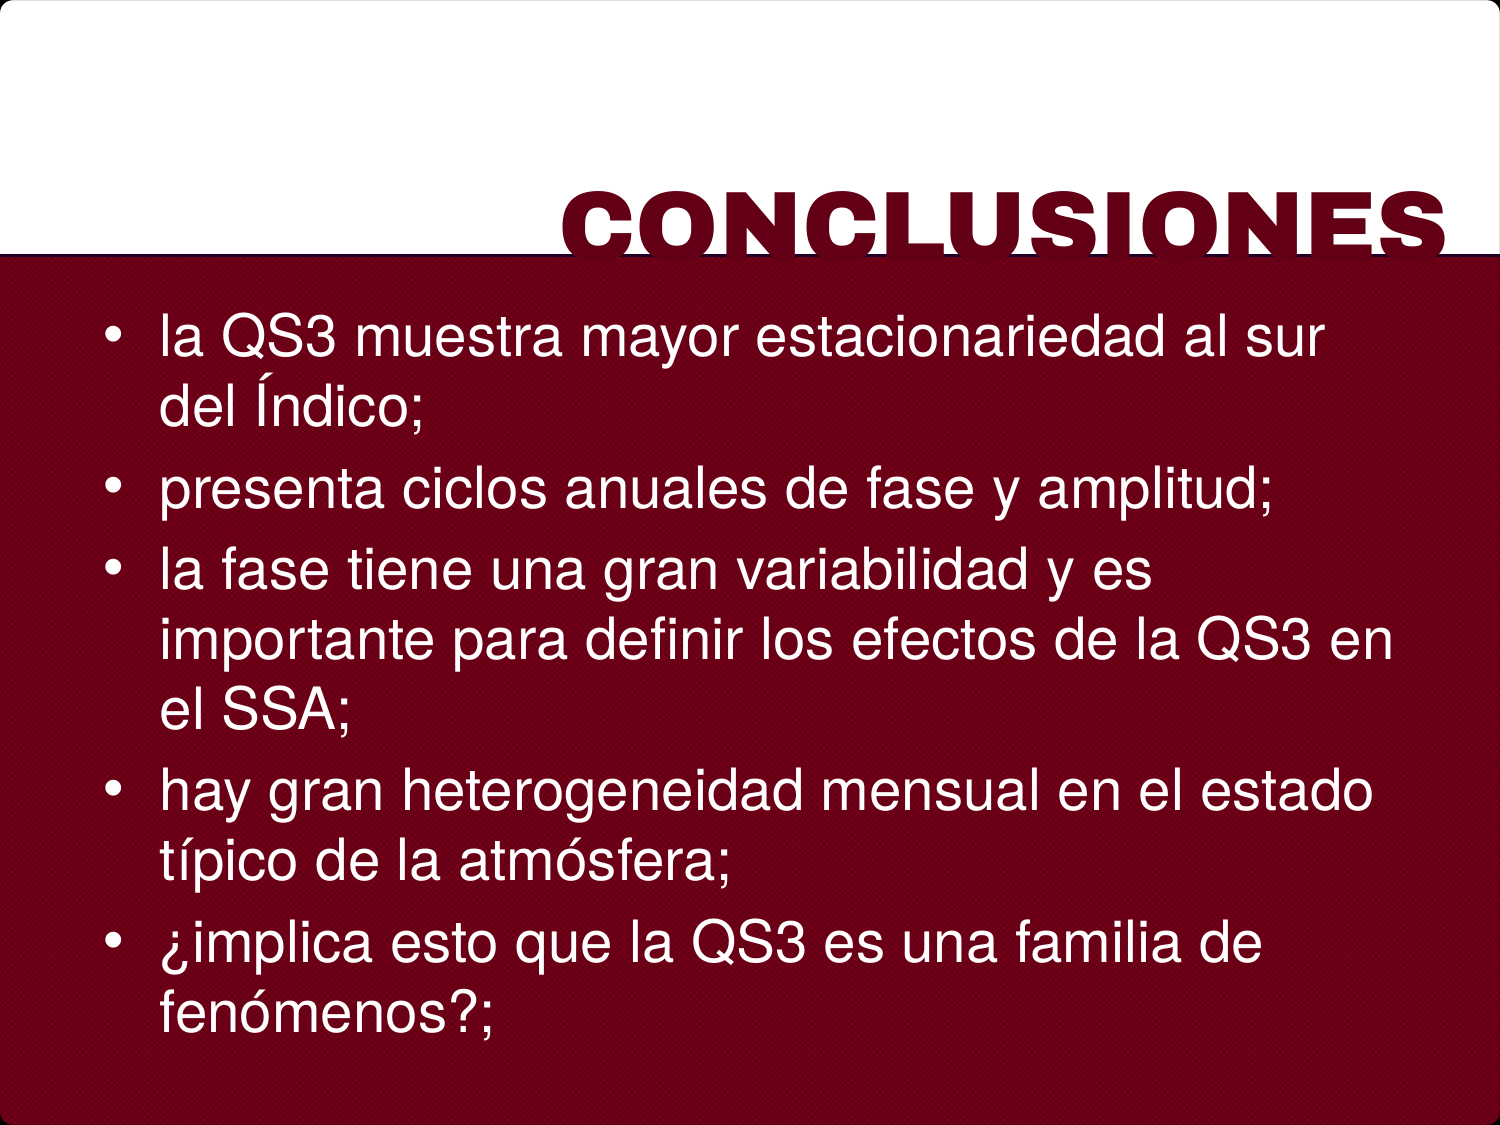

Conclusiones
la QS3 muestra mayor estacionariedad al sur del Índico;
presenta ciclos anuales de fase y amplitud;
la fase tiene una gran variabilidad y es importante para definir los efectos de la QS3 en el SSA;
hay gran heterogeneidad mensual en el estado típico de la atmósfera;
¿implica esto que la QS3 es una familia de fenómenos?;